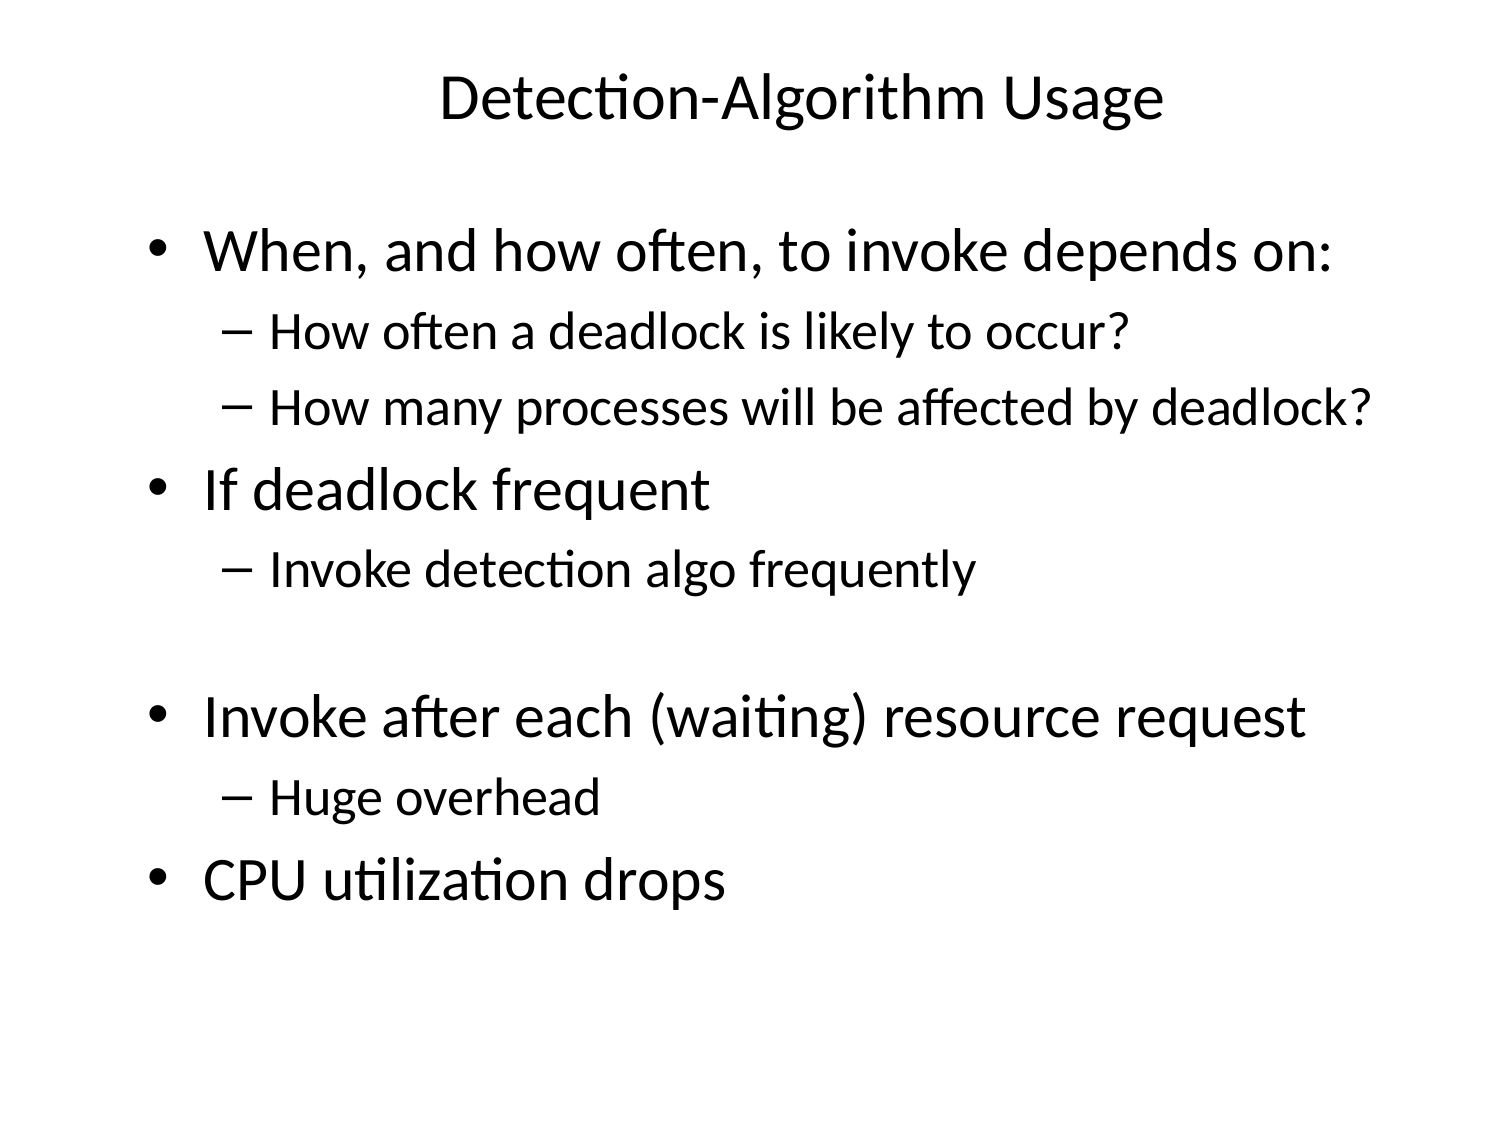

# Detection-Algorithm Usage
When, and how often, to invoke depends on:
How often a deadlock is likely to occur?
How many processes will be affected by deadlock?
If deadlock frequent
Invoke detection algo frequently
Invoke after each (waiting) resource request
Huge overhead
CPU utilization drops